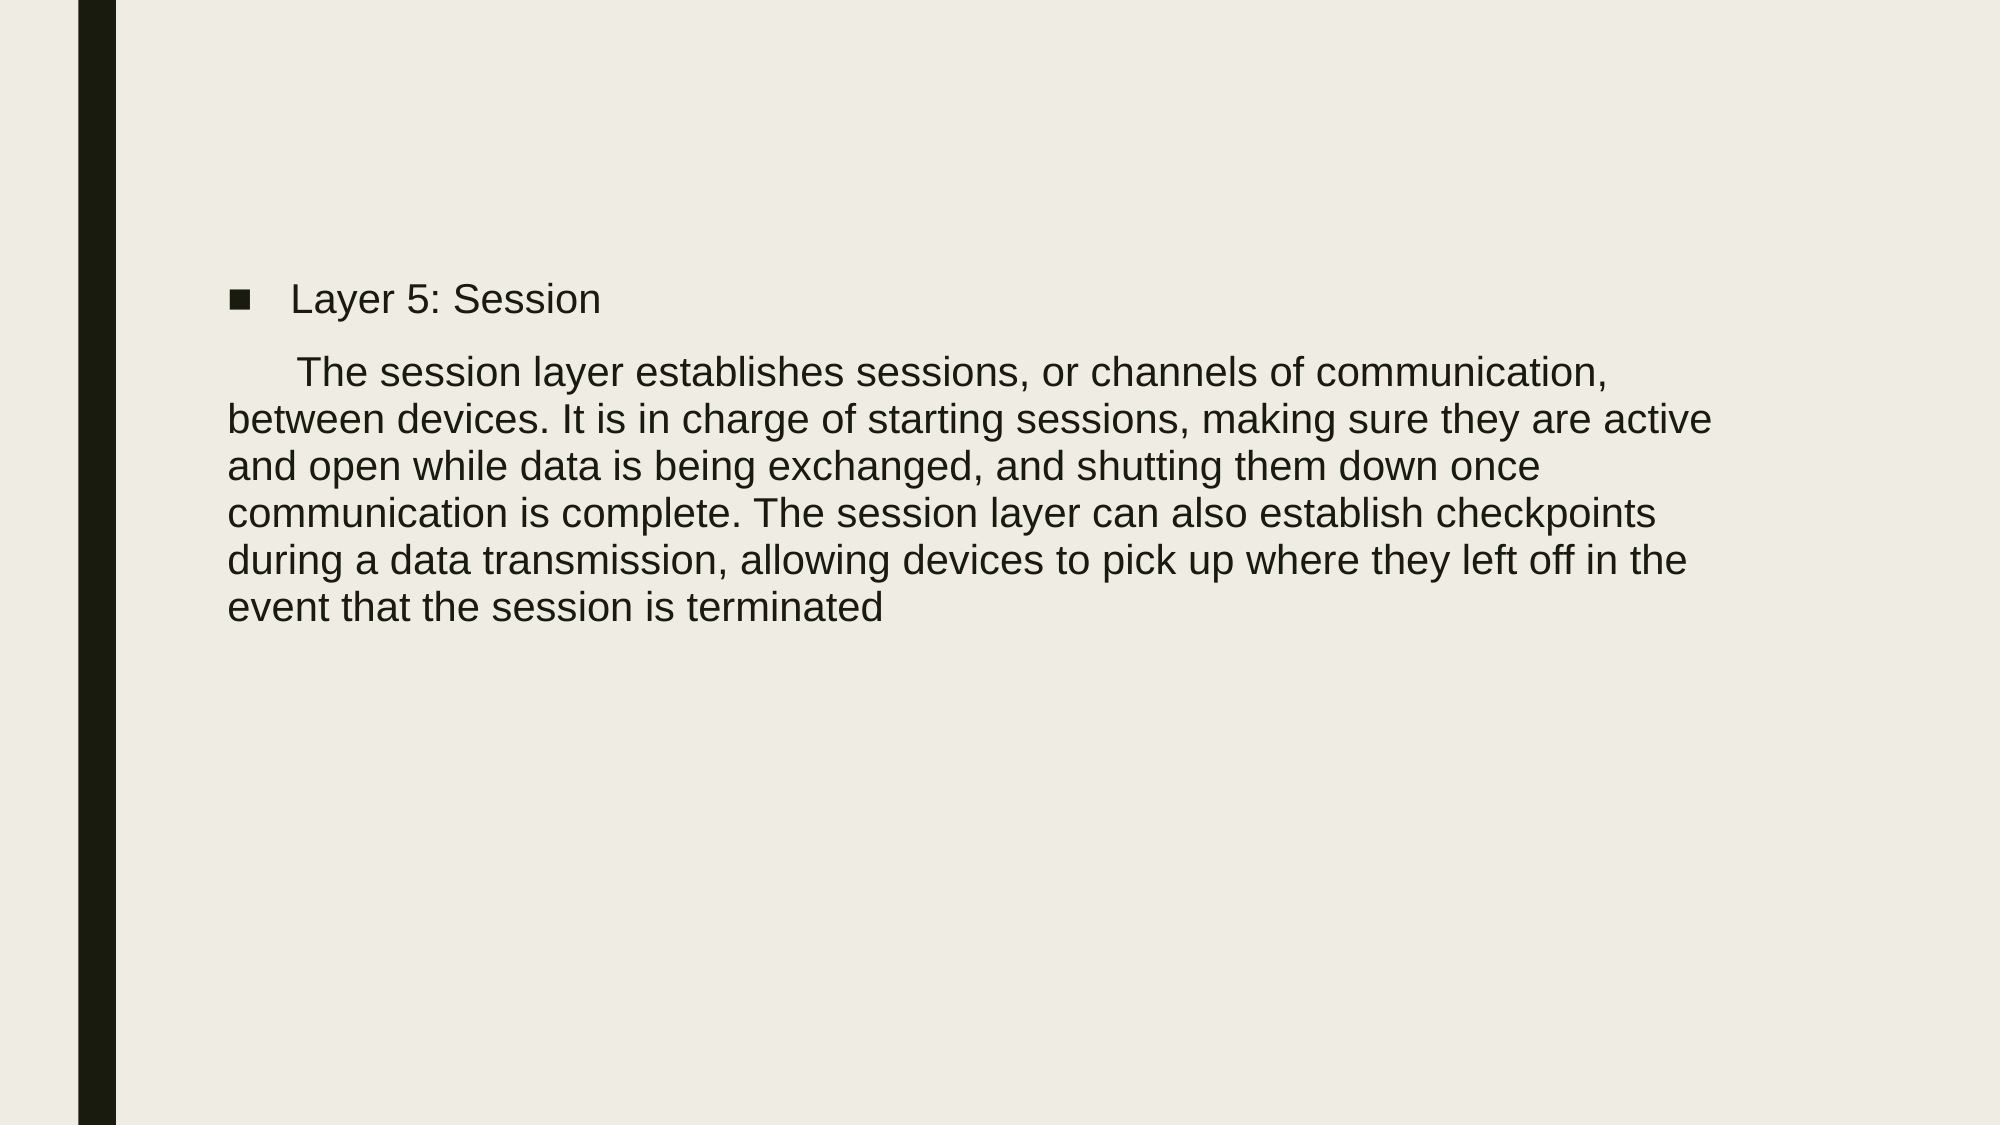

#
Layer 5: Session
      The session layer establishes sessions, or channels of communication, between devices. It is in charge of starting sessions, making sure they are active and open while data is being exchanged, and shutting them down once communication is complete. The session layer can also establish checkpoints during a data transmission, allowing devices to pick up where they left off in the event that the session is terminated